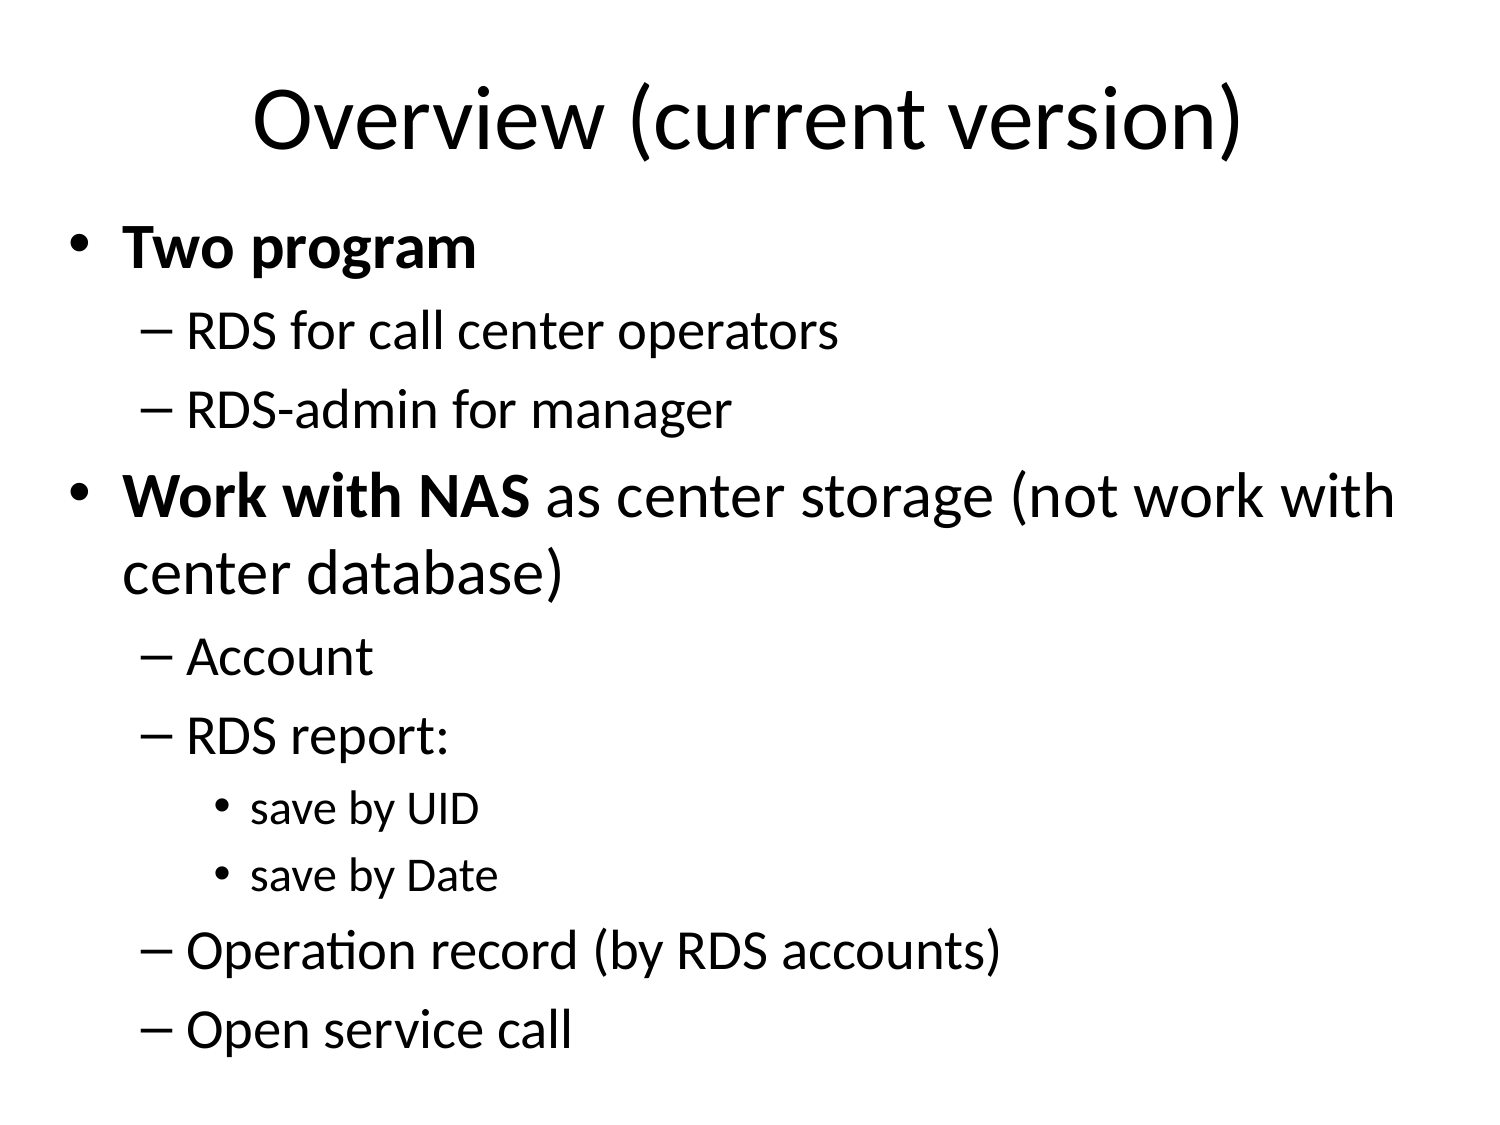

# Overview (current version)
Two program
RDS for call center operators
RDS-admin for manager
Work with NAS as center storage (not work with center database)
Account
RDS report:
save by UID
save by Date
Operation record (by RDS accounts)
Open service call